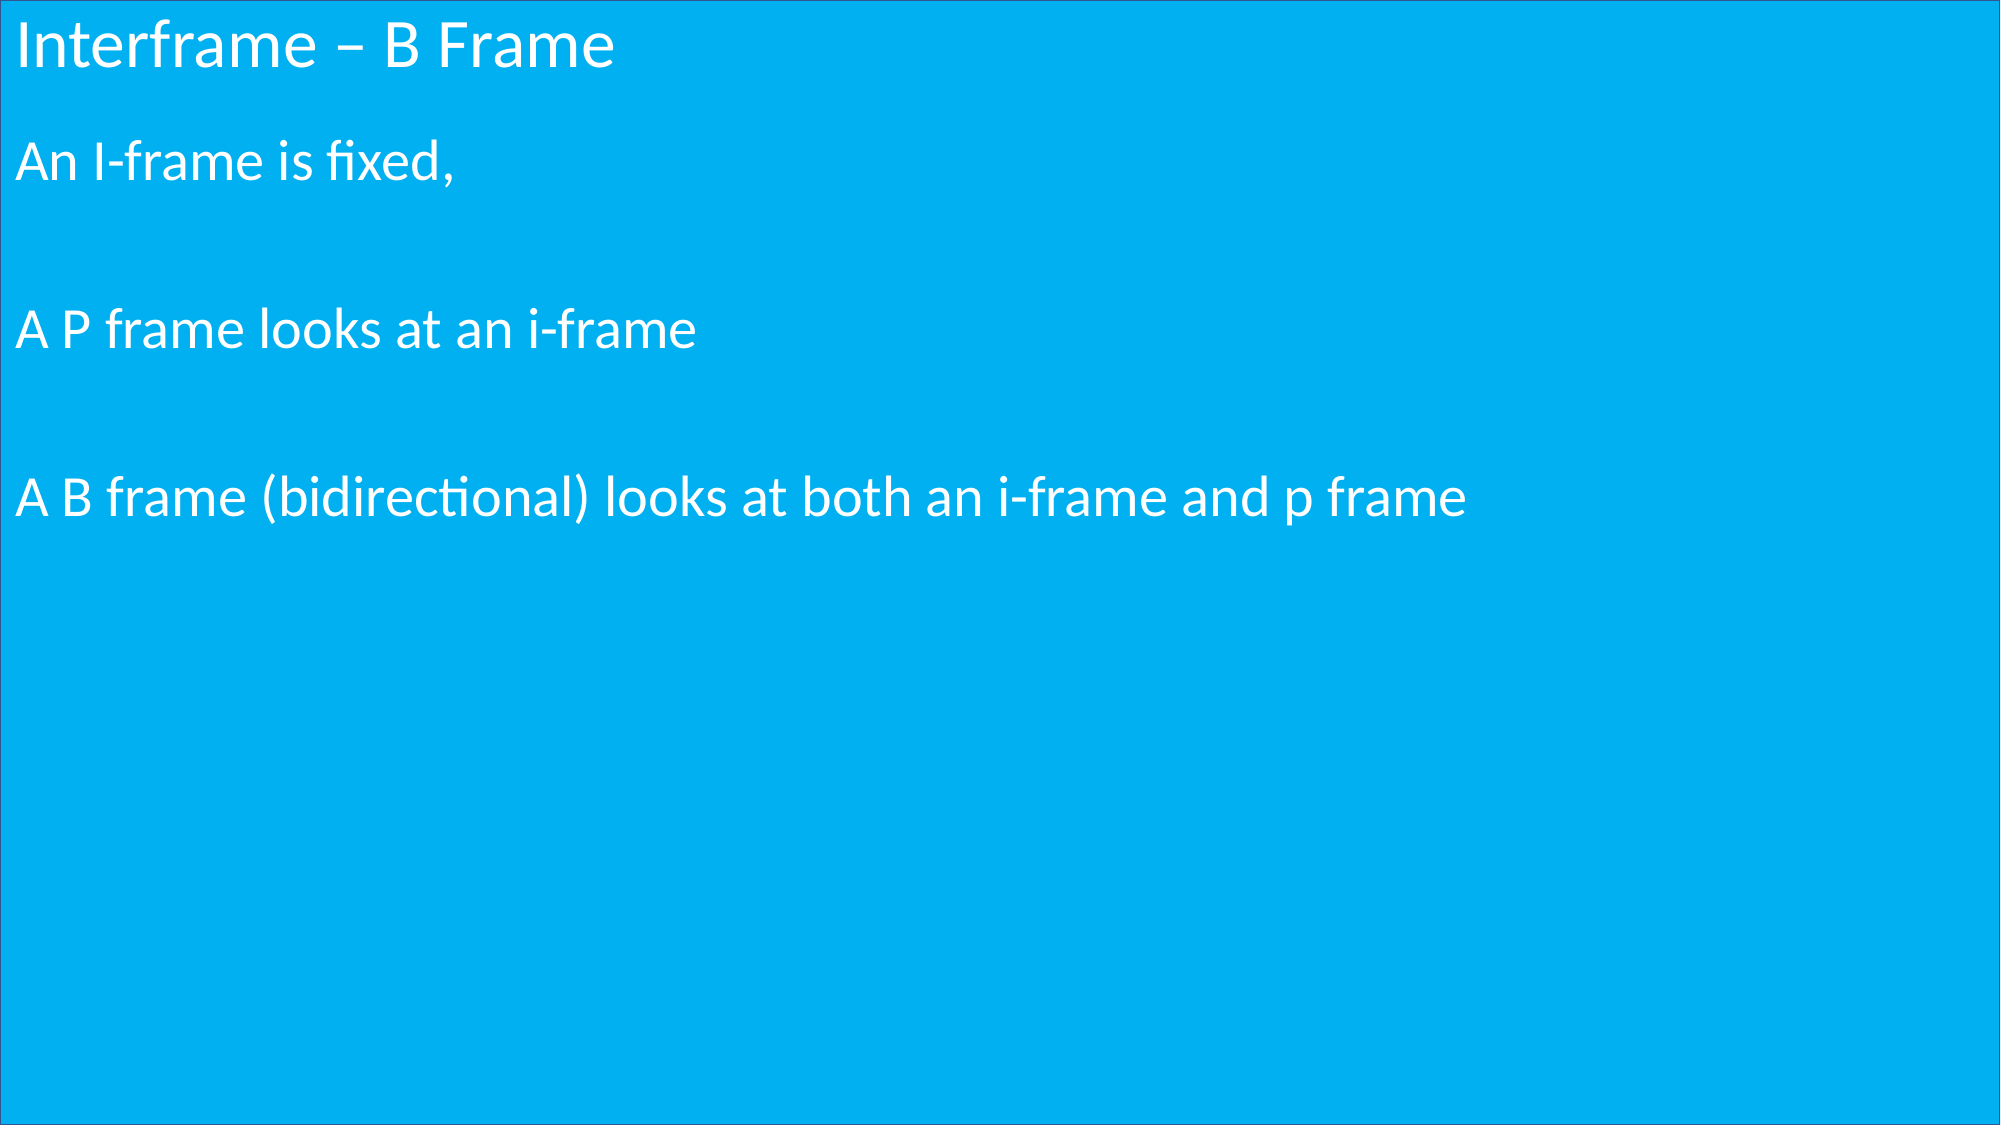

# Interframe – B Frame
An I-frame is fixed,

A P frame looks at an i-frame

A B frame (bidirectional) looks at both an i-frame and p frame